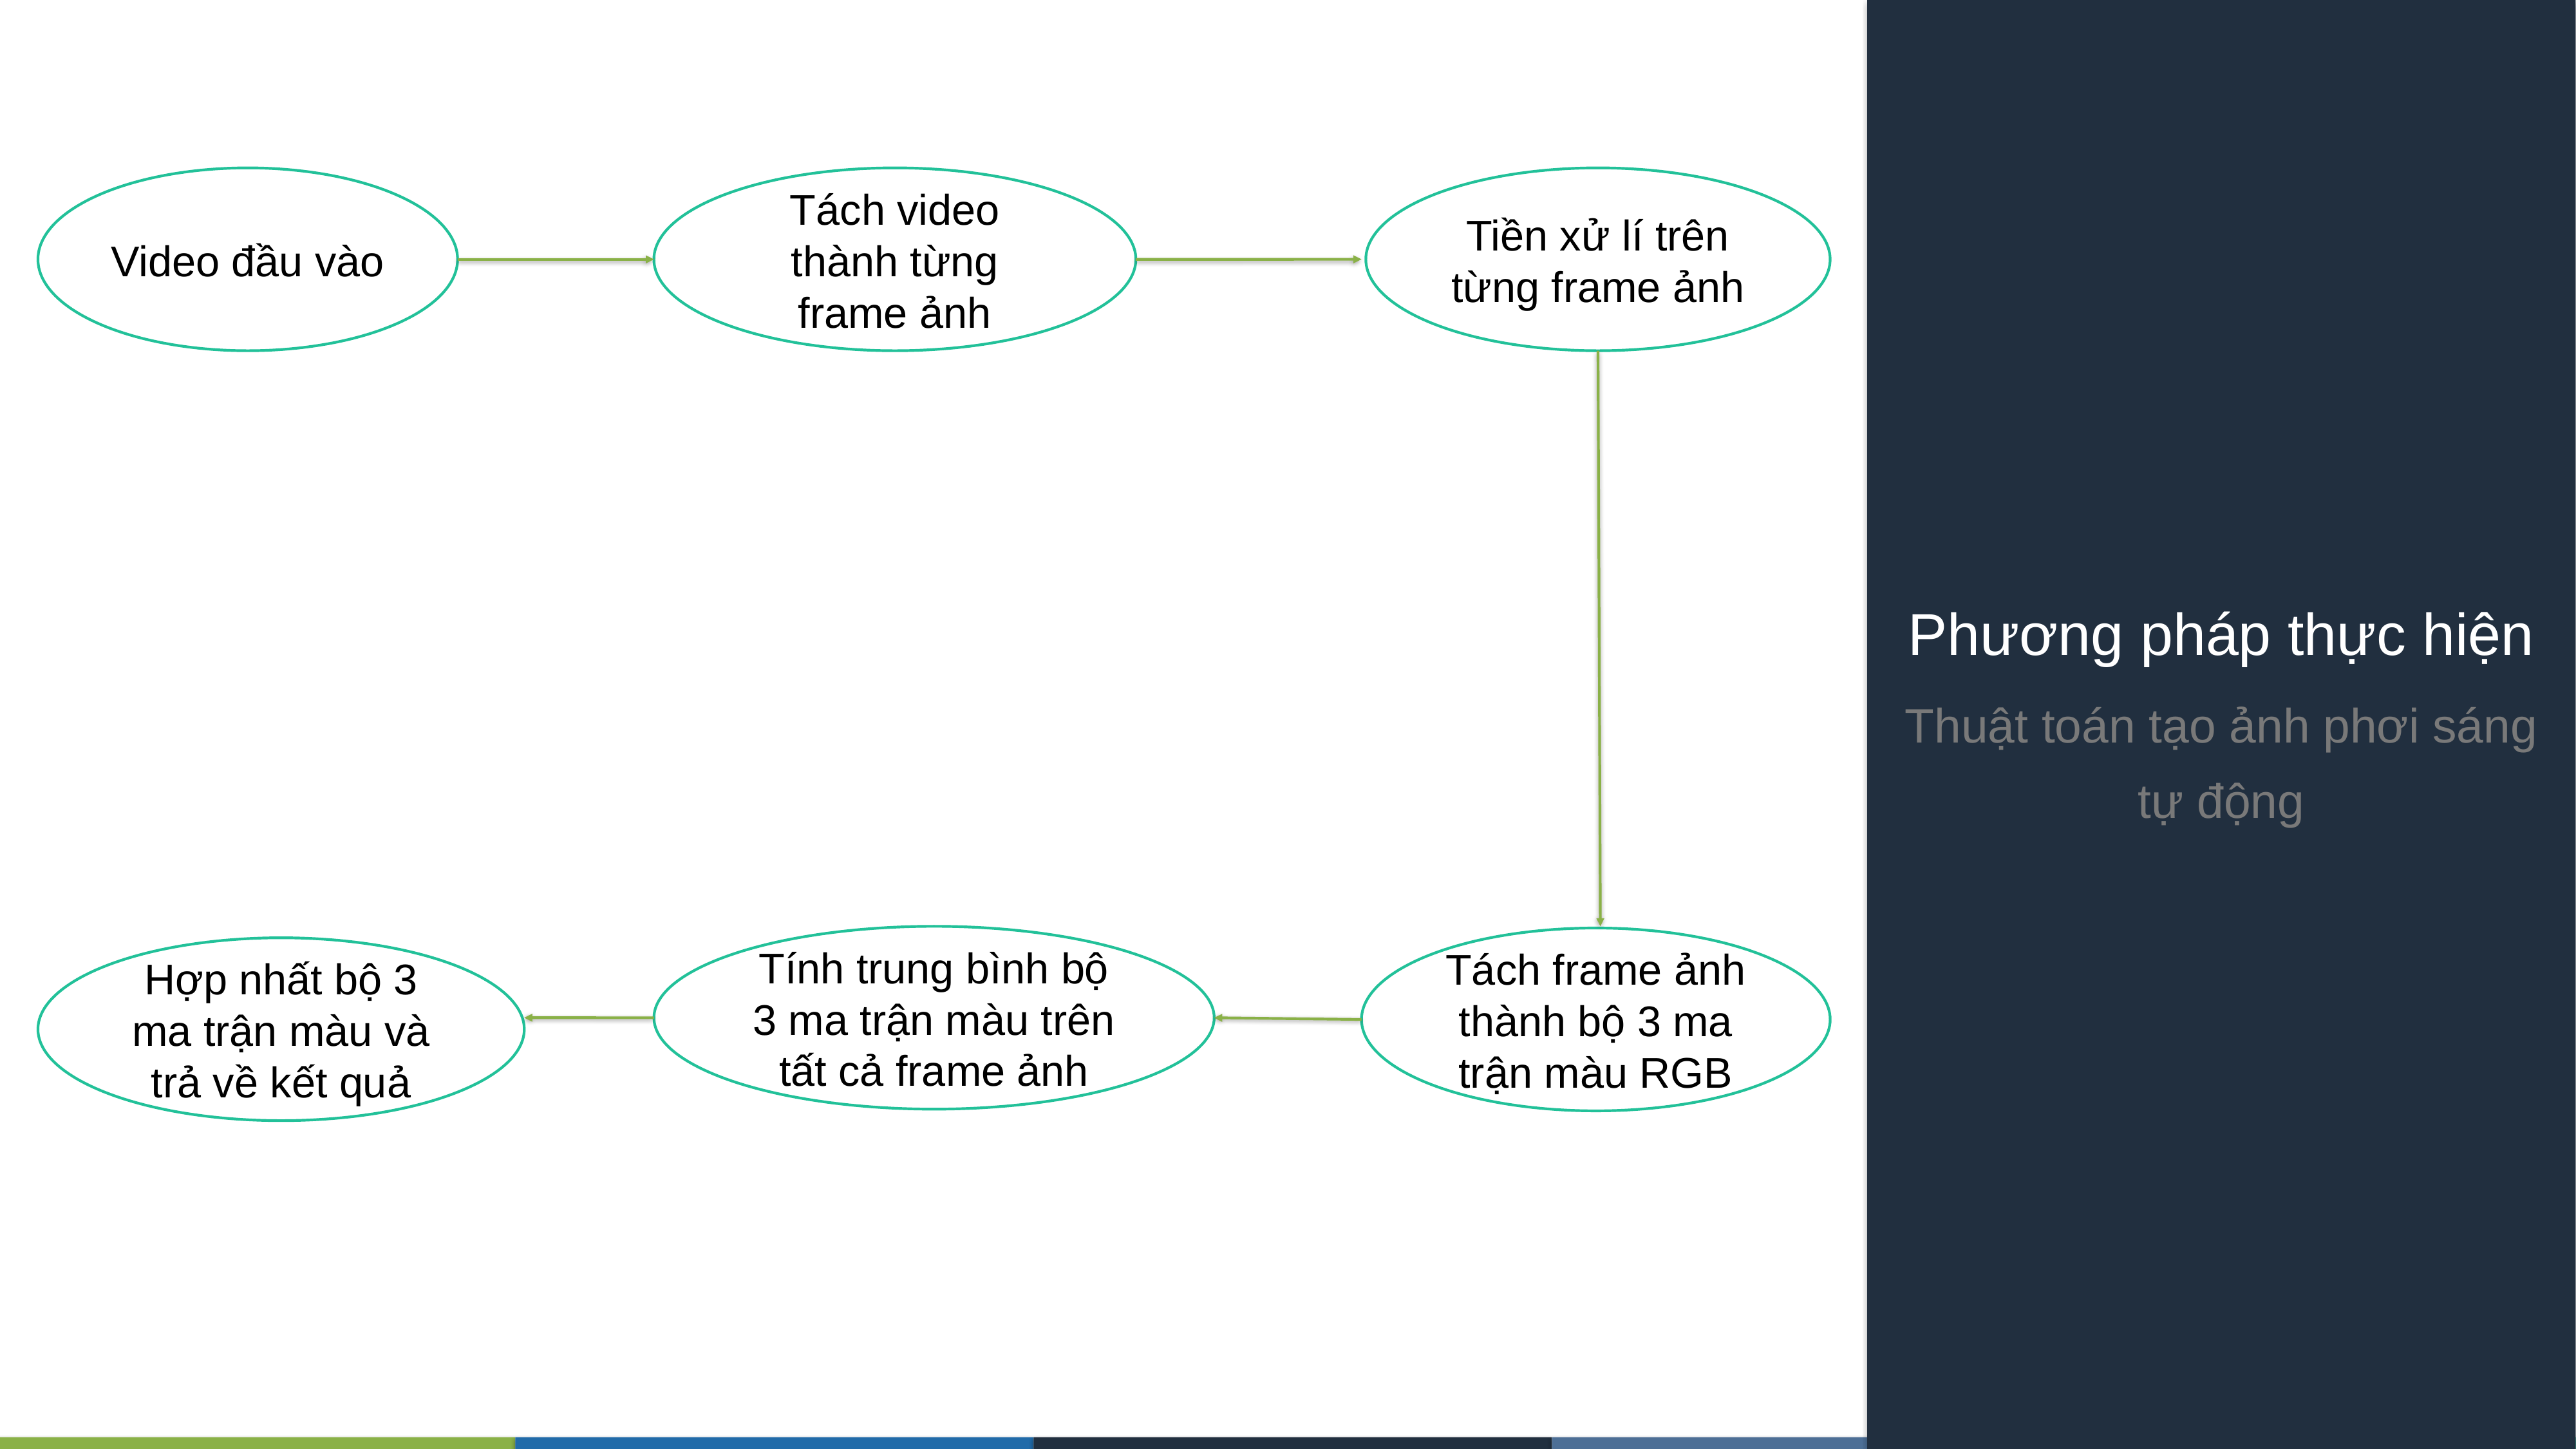

Video đầu vào
Tách video thành từng frame ảnh
Tiền xử lí trên từng frame ảnh
Phương pháp thực hiện
Thuật toán tạo ảnh phơi sáng tự động
Tính trung bình bộ 3 ma trận màu trên tất cả frame ảnh
Tách frame ảnh thành bộ 3 ma trận màu RGB
Hợp nhất bộ 3 ma trận màu và trả về kết quả